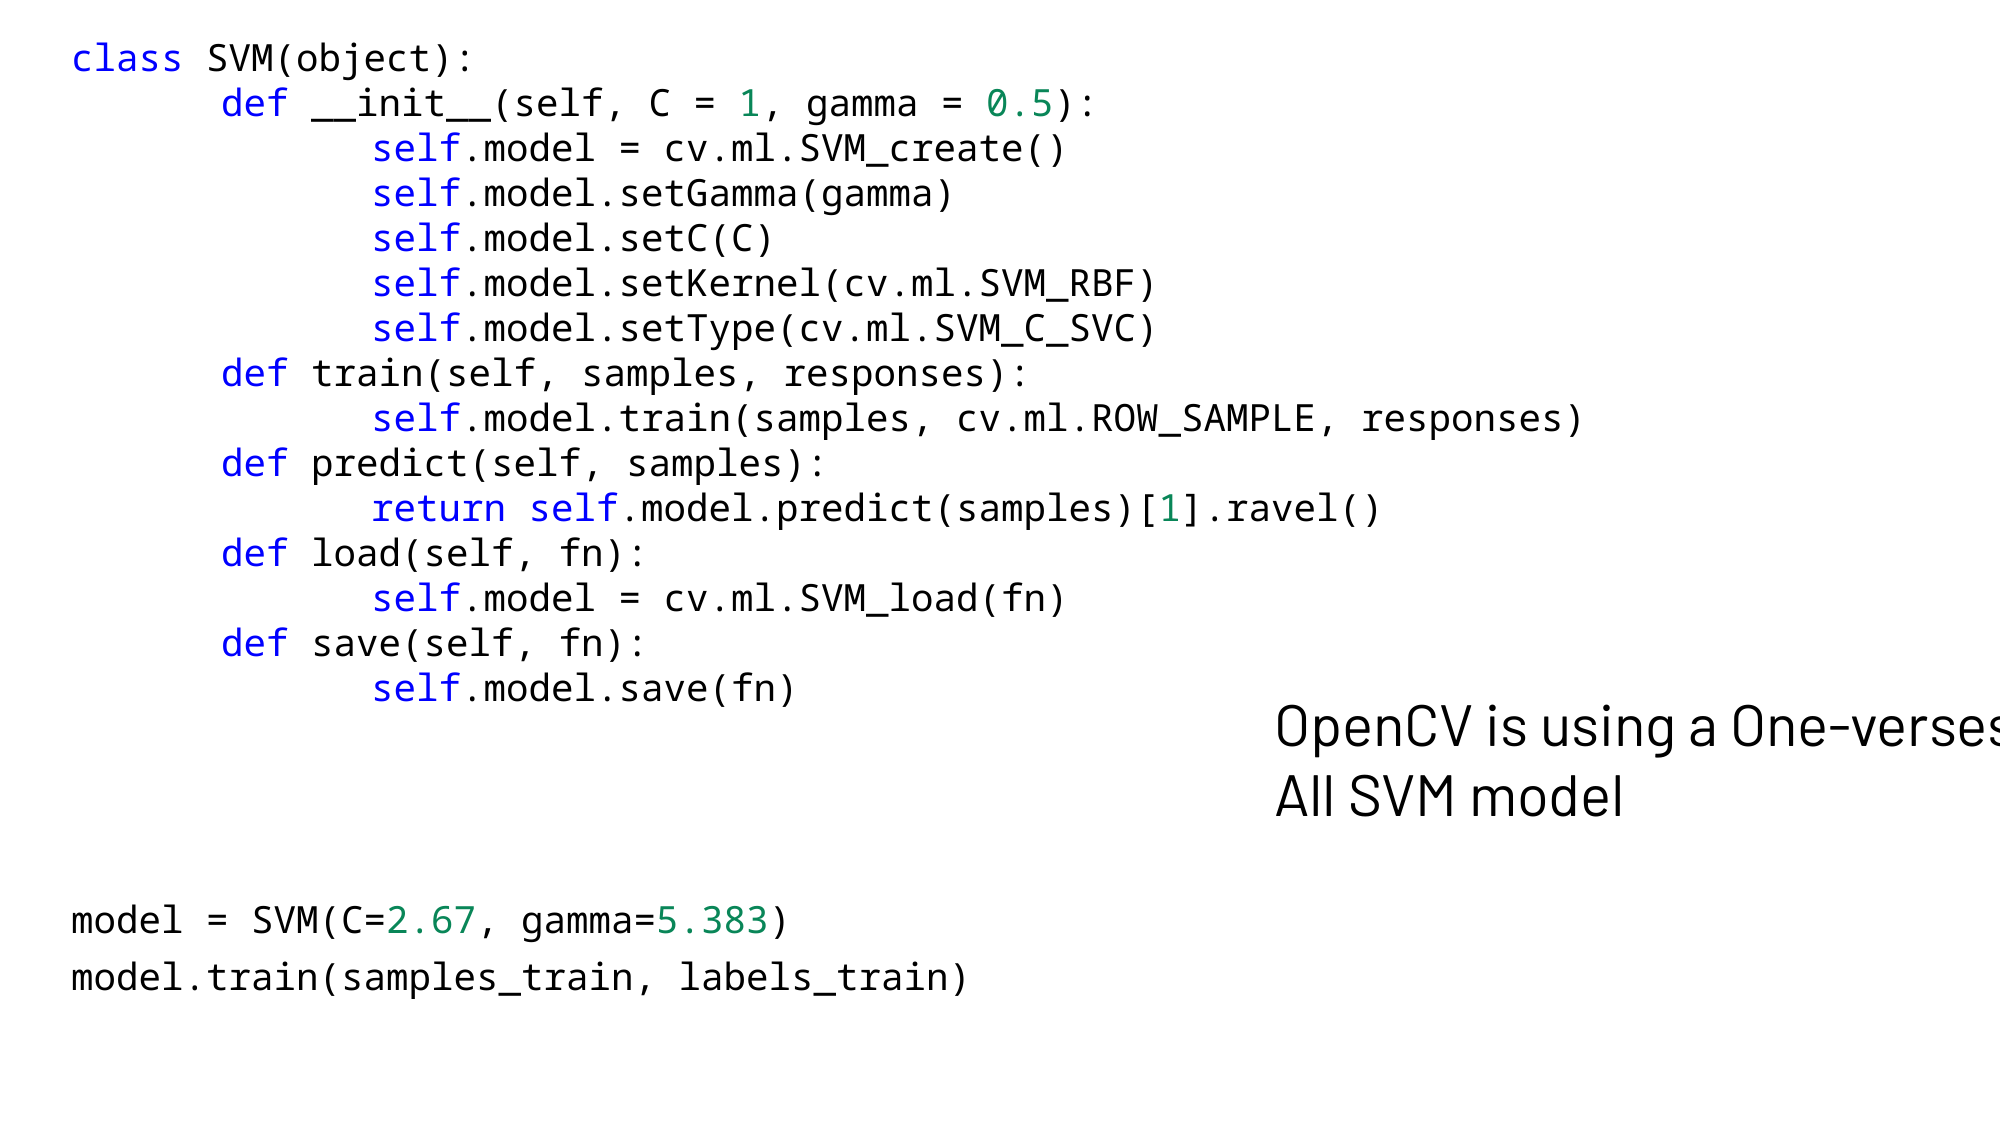

class SVM(object):
	def __init__(self, C = 1, gamma = 0.5):
		self.model = cv.ml.SVM_create()
		self.model.setGamma(gamma)
		self.model.setC(C)
		self.model.setKernel(cv.ml.SVM_RBF)
		self.model.setType(cv.ml.SVM_C_SVC)
	def train(self, samples, responses):
		self.model.train(samples, cv.ml.ROW_SAMPLE, responses)
	def predict(self, samples):
		return self.model.predict(samples)[1].ravel()
	def load(self, fn):
		self.model = cv.ml.SVM_load(fn)
	def save(self, fn):
		self.model.save(fn)
OpenCV is using a One-verses-All SVM model

model = SVM(C=2.67, gamma=5.383)

model.train(samples_train, labels_train)